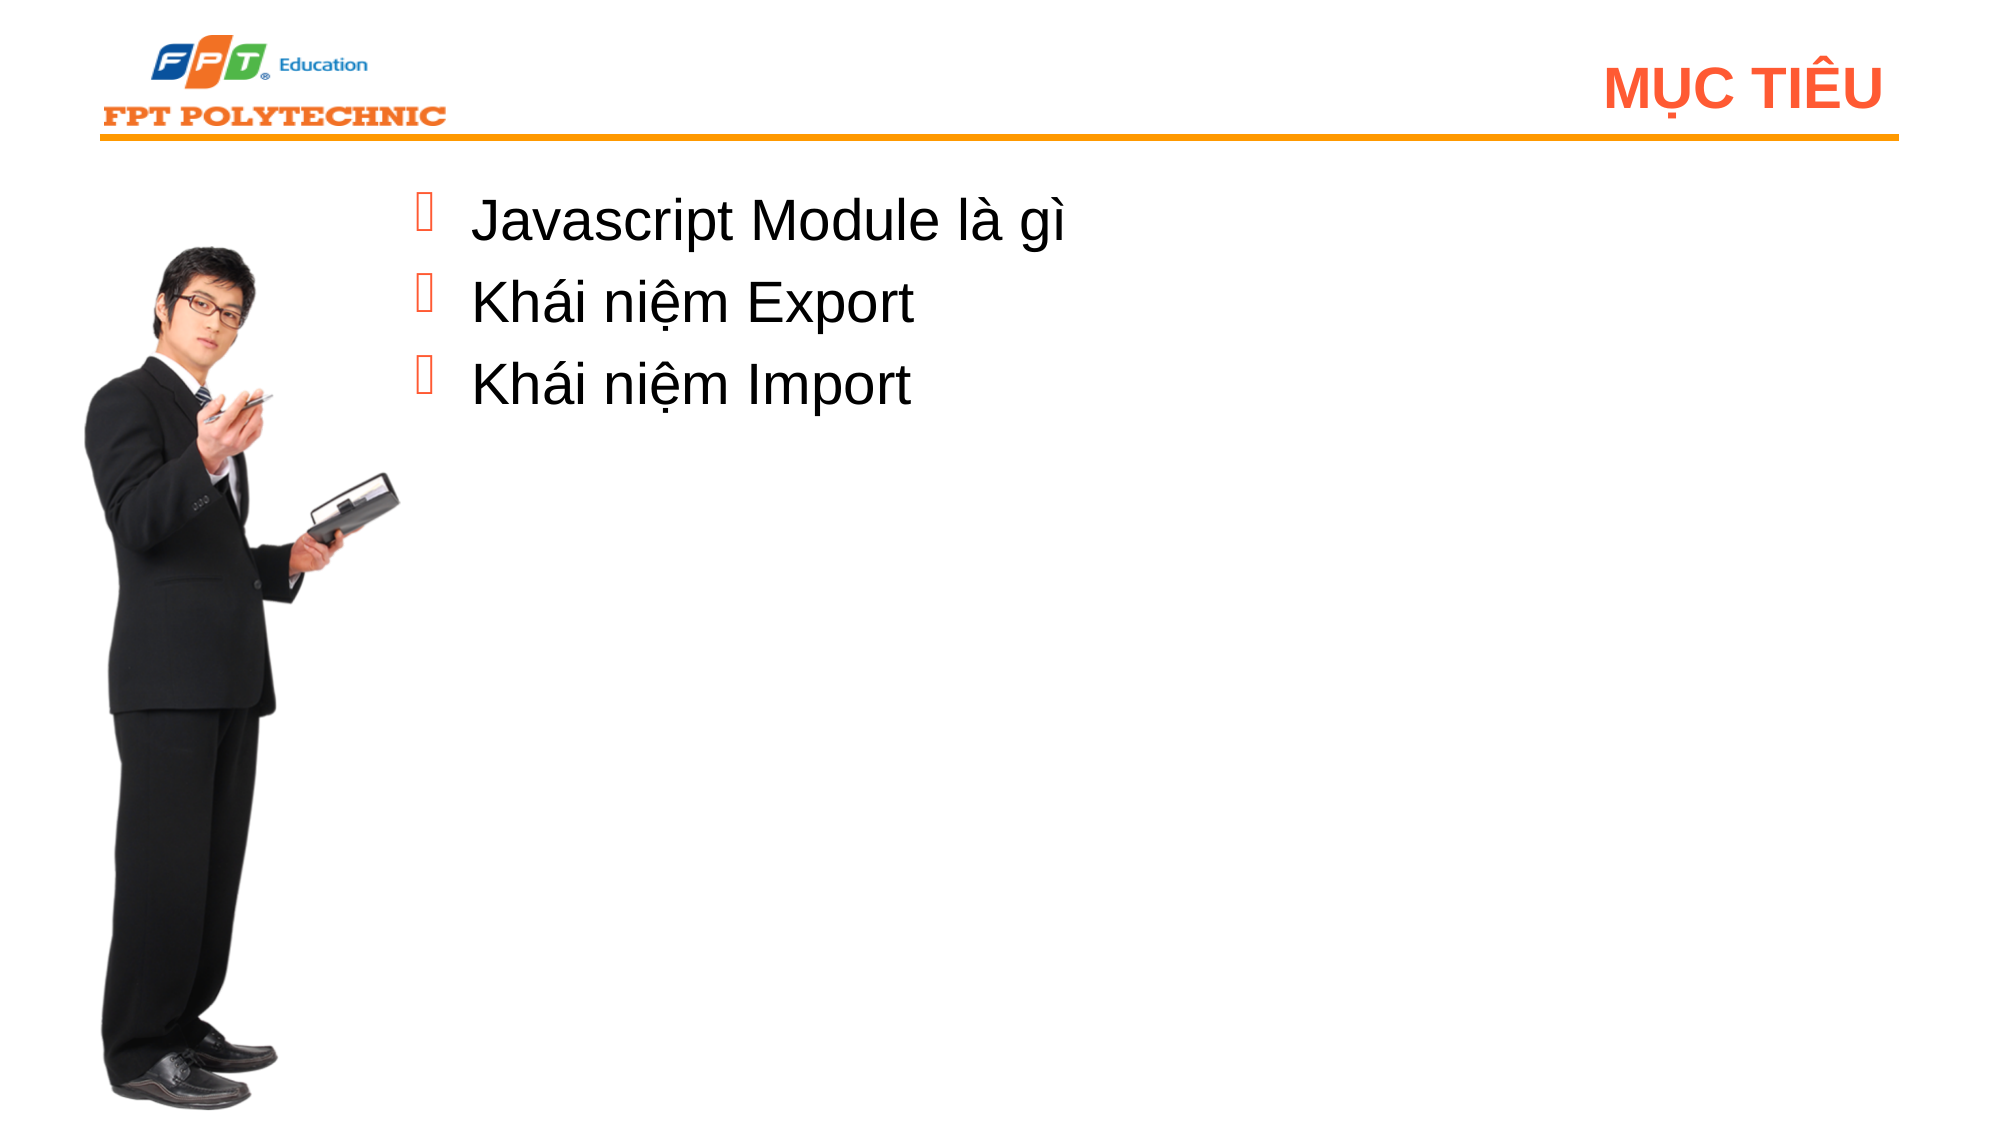

# Mục tiêu
Javascript Module là gì
Khái niệm Export
Khái niệm Import